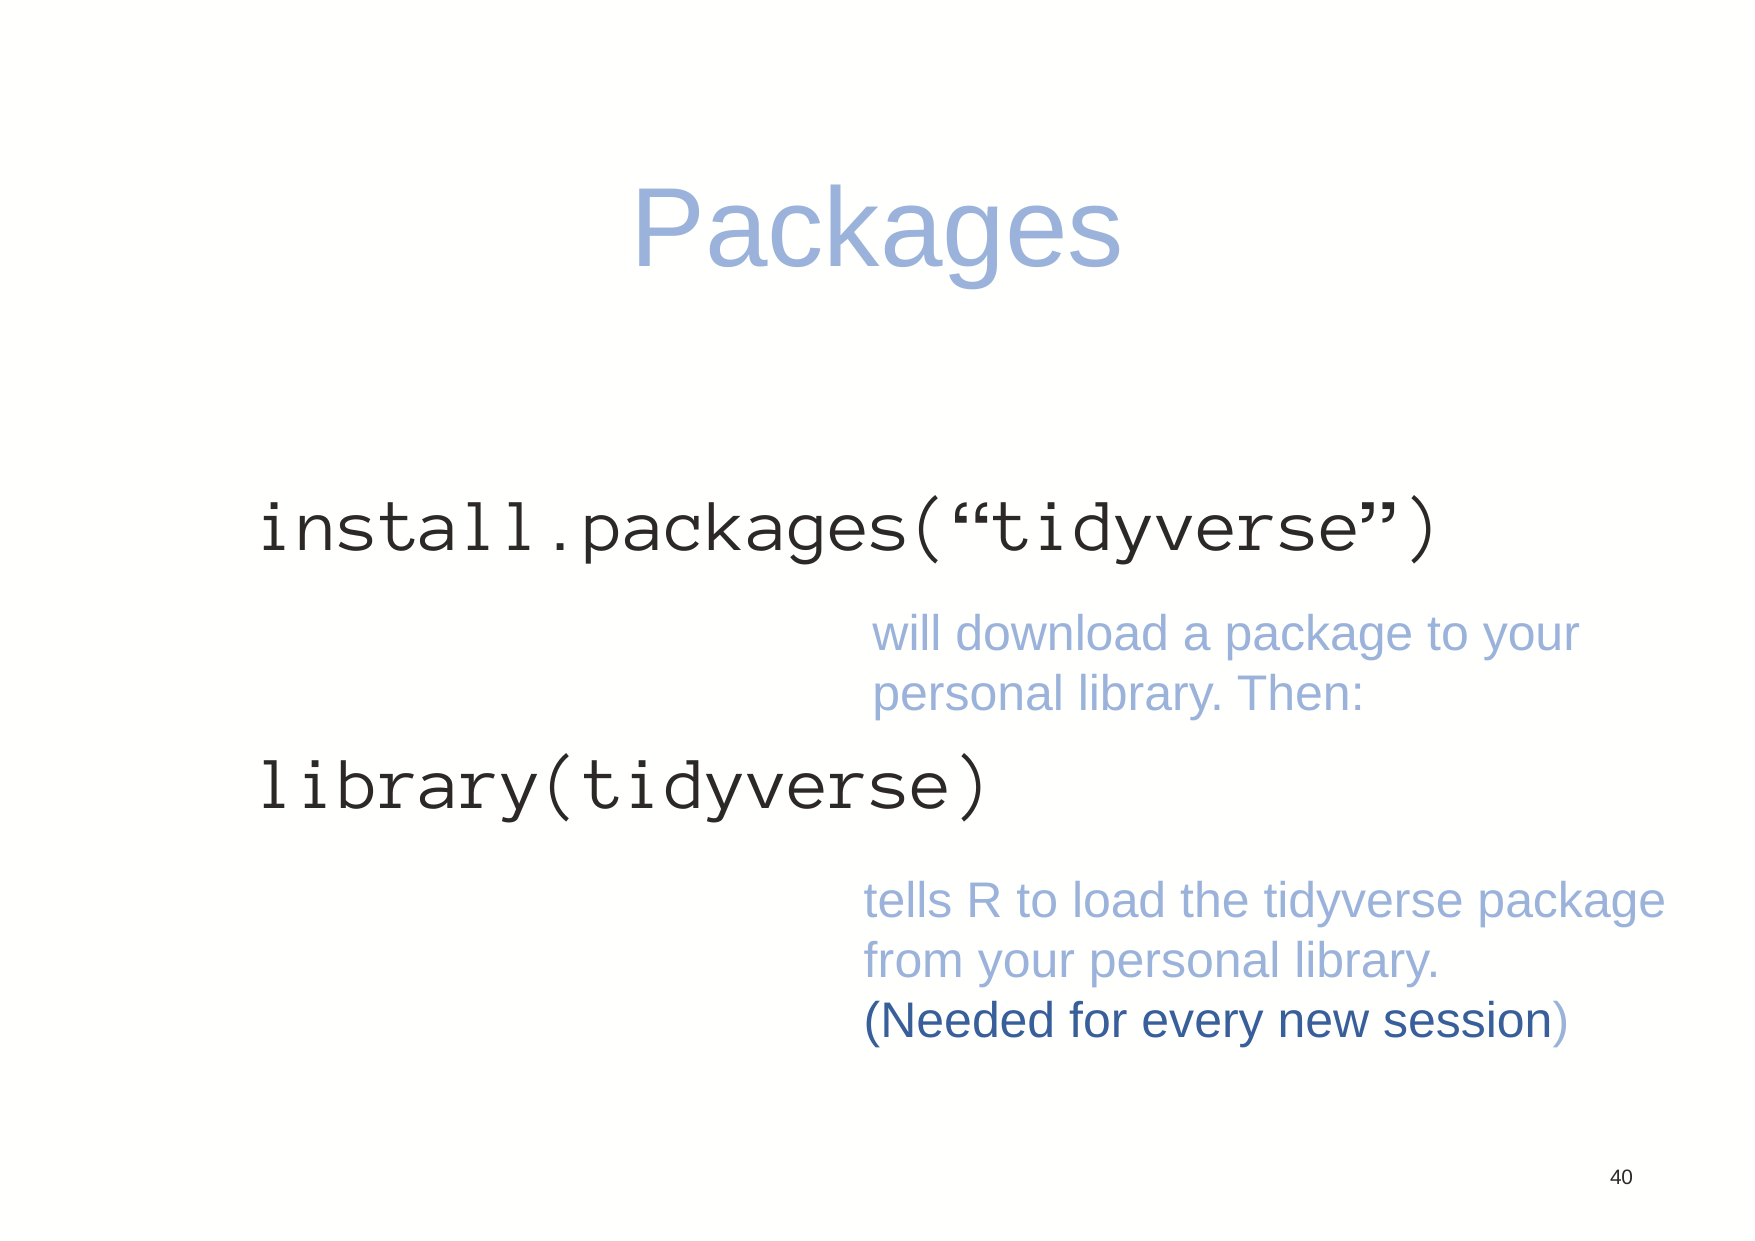

# Packages

install.packages(“tidyverse”)

library(tidyverse)
will download a package to your personal library. Then:
tells R to load the tidyverse package from your personal library.
(Needed for every new session)
40